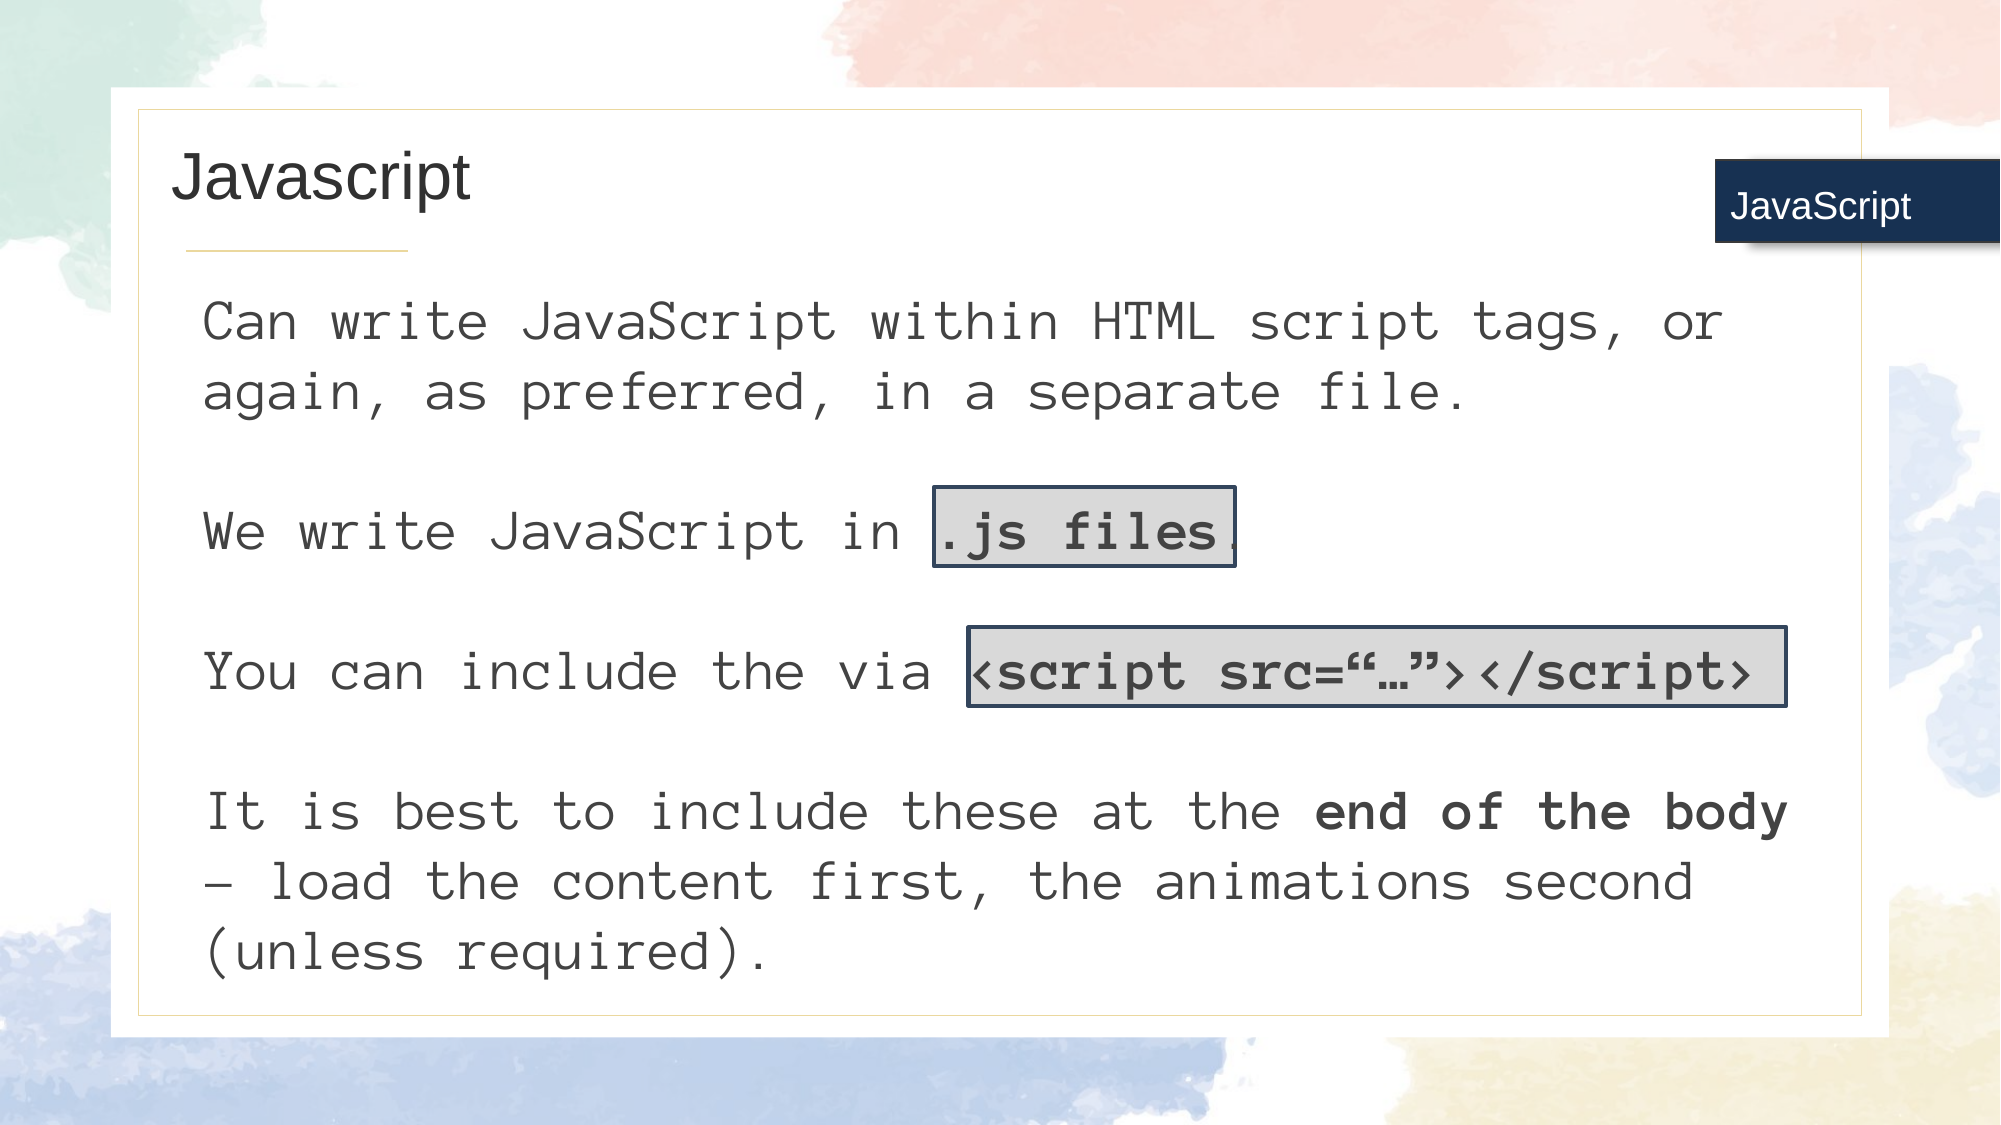

# Javascript
JavaScript
Can write JavaScript within HTML script tags, or again, as preferred, in a separate file.

We write JavaScript in .js files.

You can include the via <script src=“…”></script>

It is best to include these at the end of the body – load the content first, the animations second (unless required).